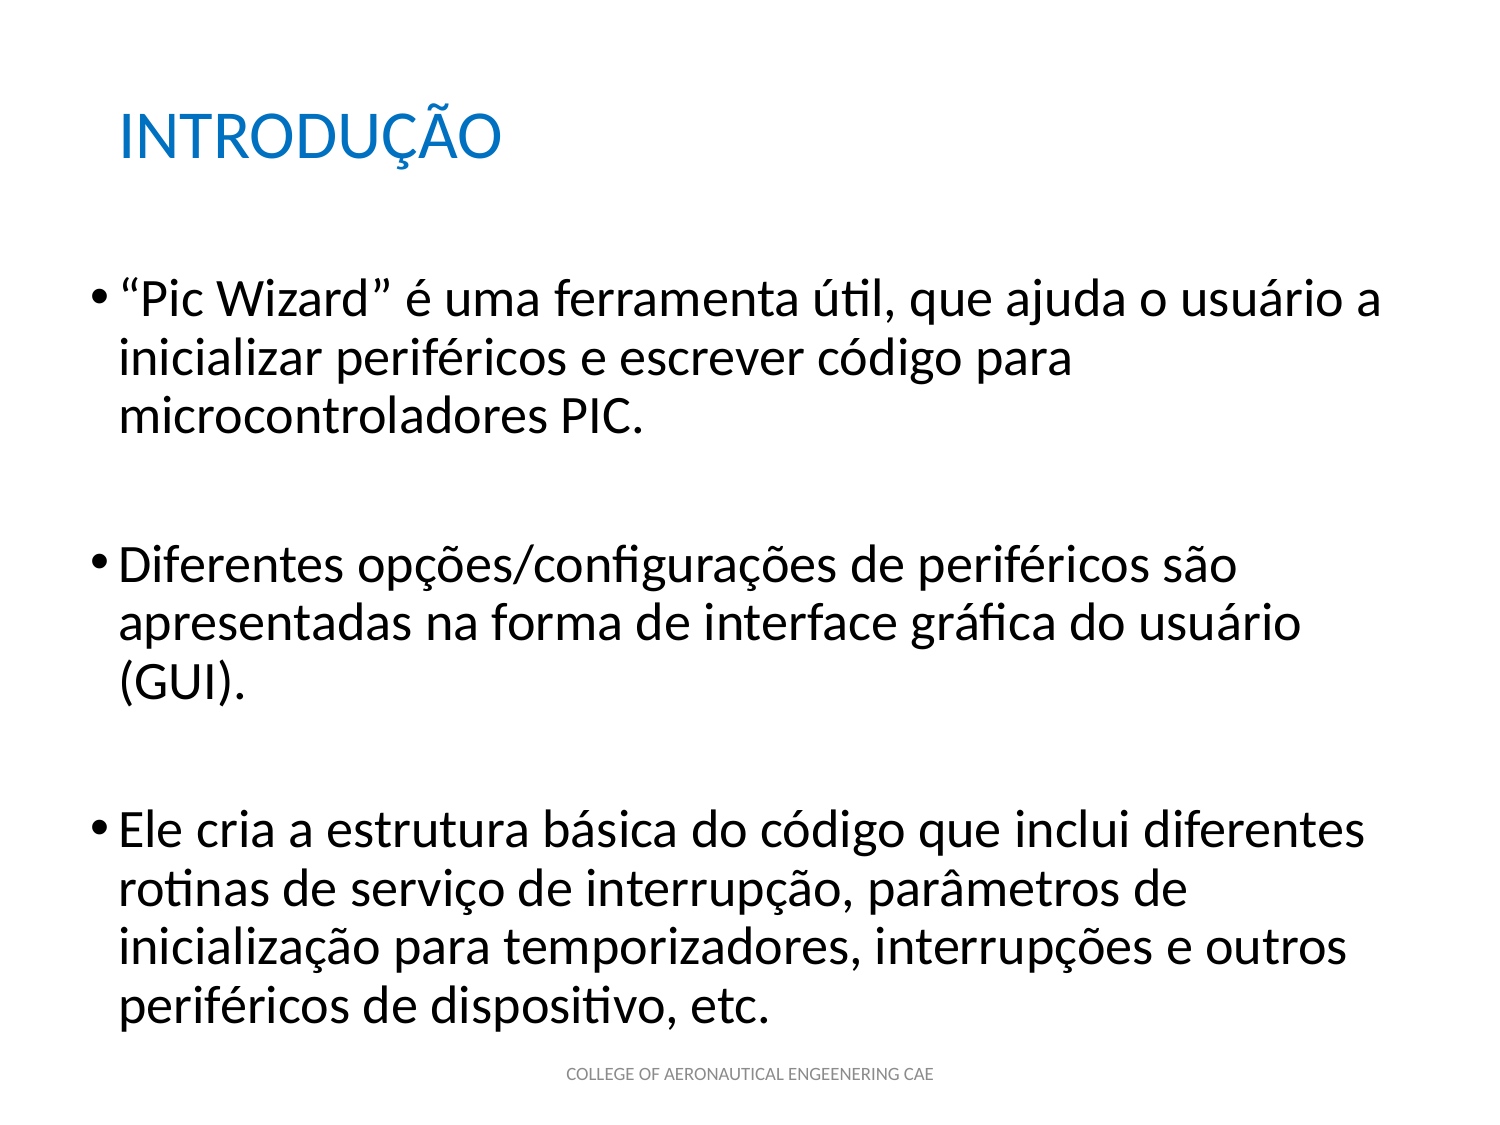

# INTRODUÇÃO

“Pic Wizard” é uma ferramenta útil, que ajuda o usuário a inicializar periféricos e escrever código para microcontroladores PIC.

Diferentes opções/configurações de periféricos são apresentadas na forma de interface gráfica do usuário (GUI).

Ele cria a estrutura básica do código que inclui diferentes rotinas de serviço de interrupção, parâmetros de inicialização para temporizadores, interrupções e outros periféricos de dispositivo, etc.

COLLEGE OF AERONAUTICAL ENGEENERING CAE